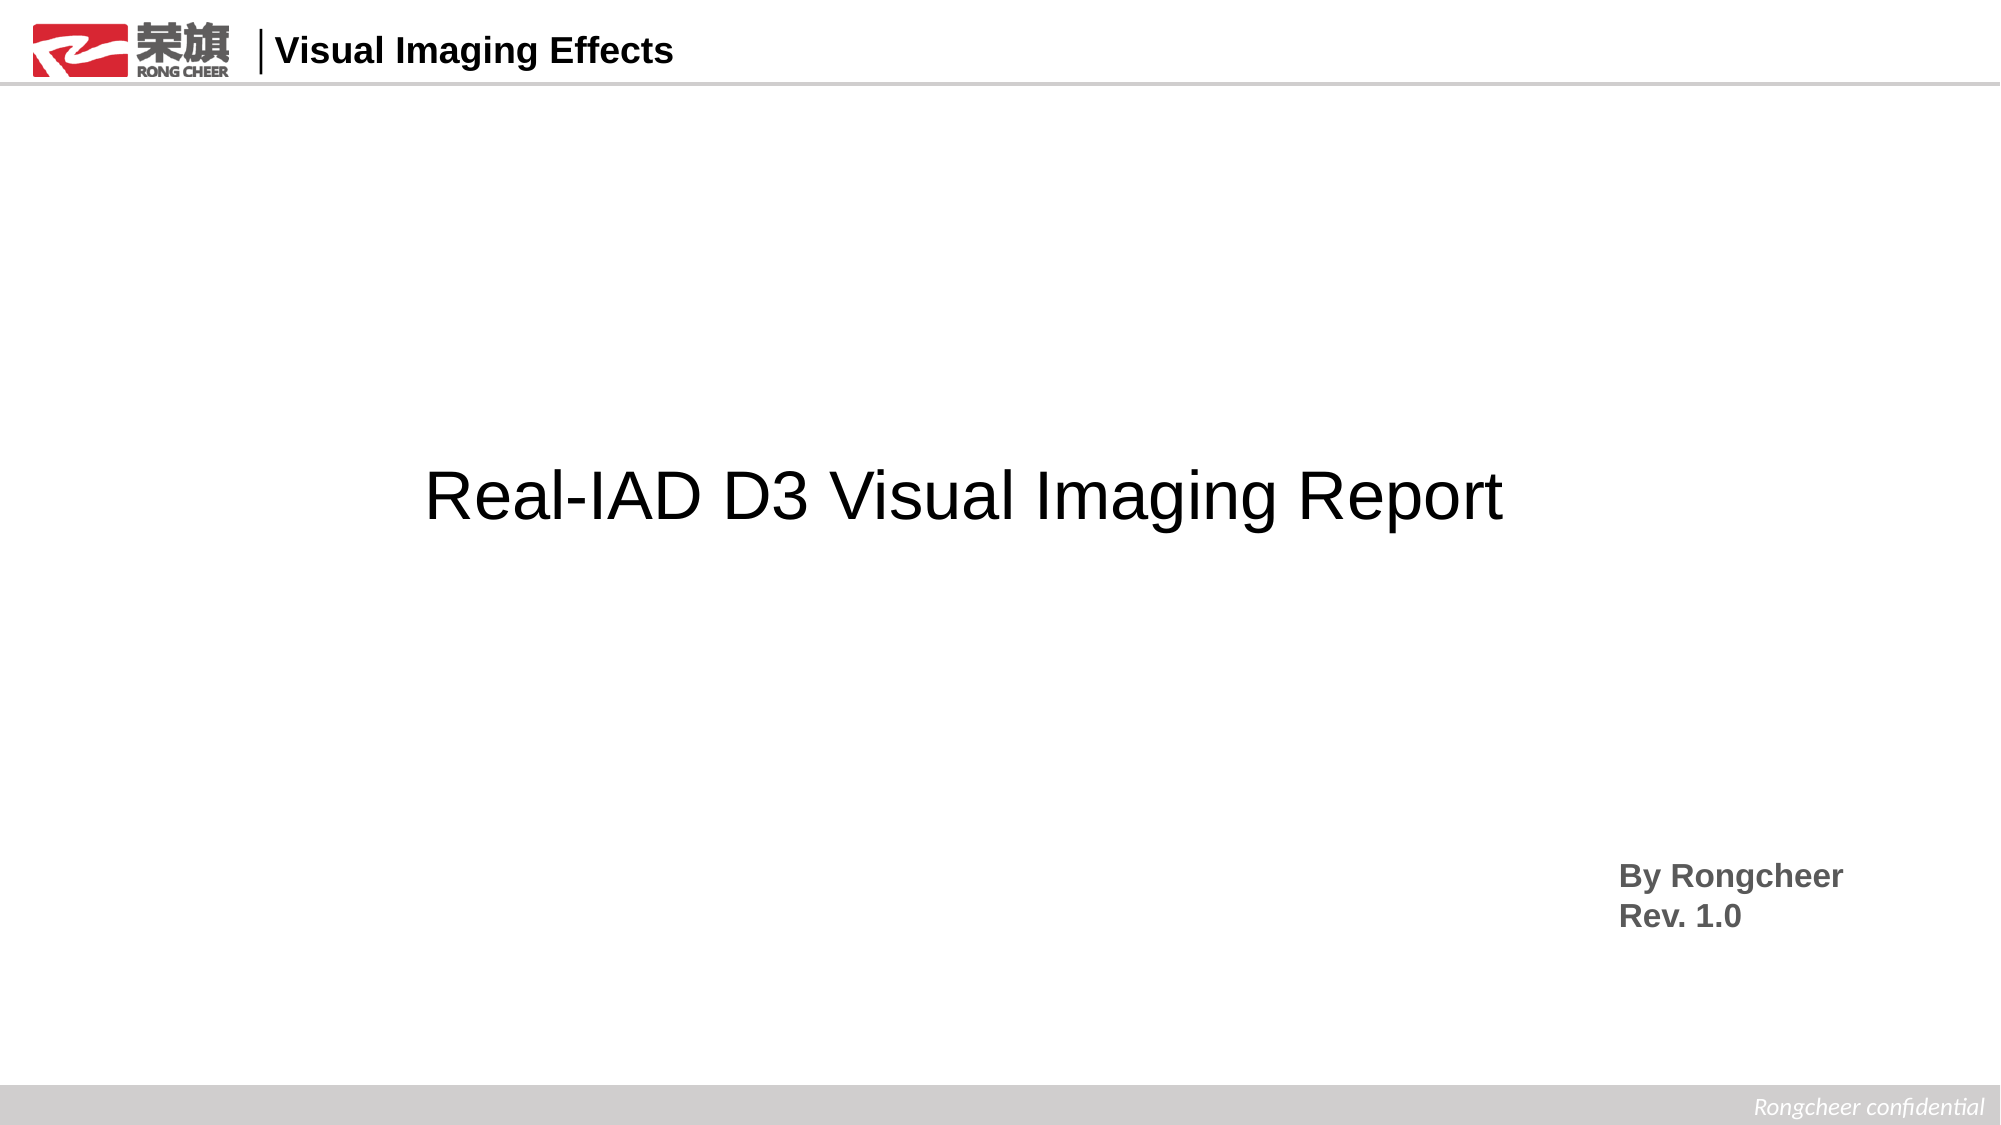

│Visual Imaging Effects
Real-IAD D3 Visual Imaging Report
By Rongcheer
Rev. 1.0

1